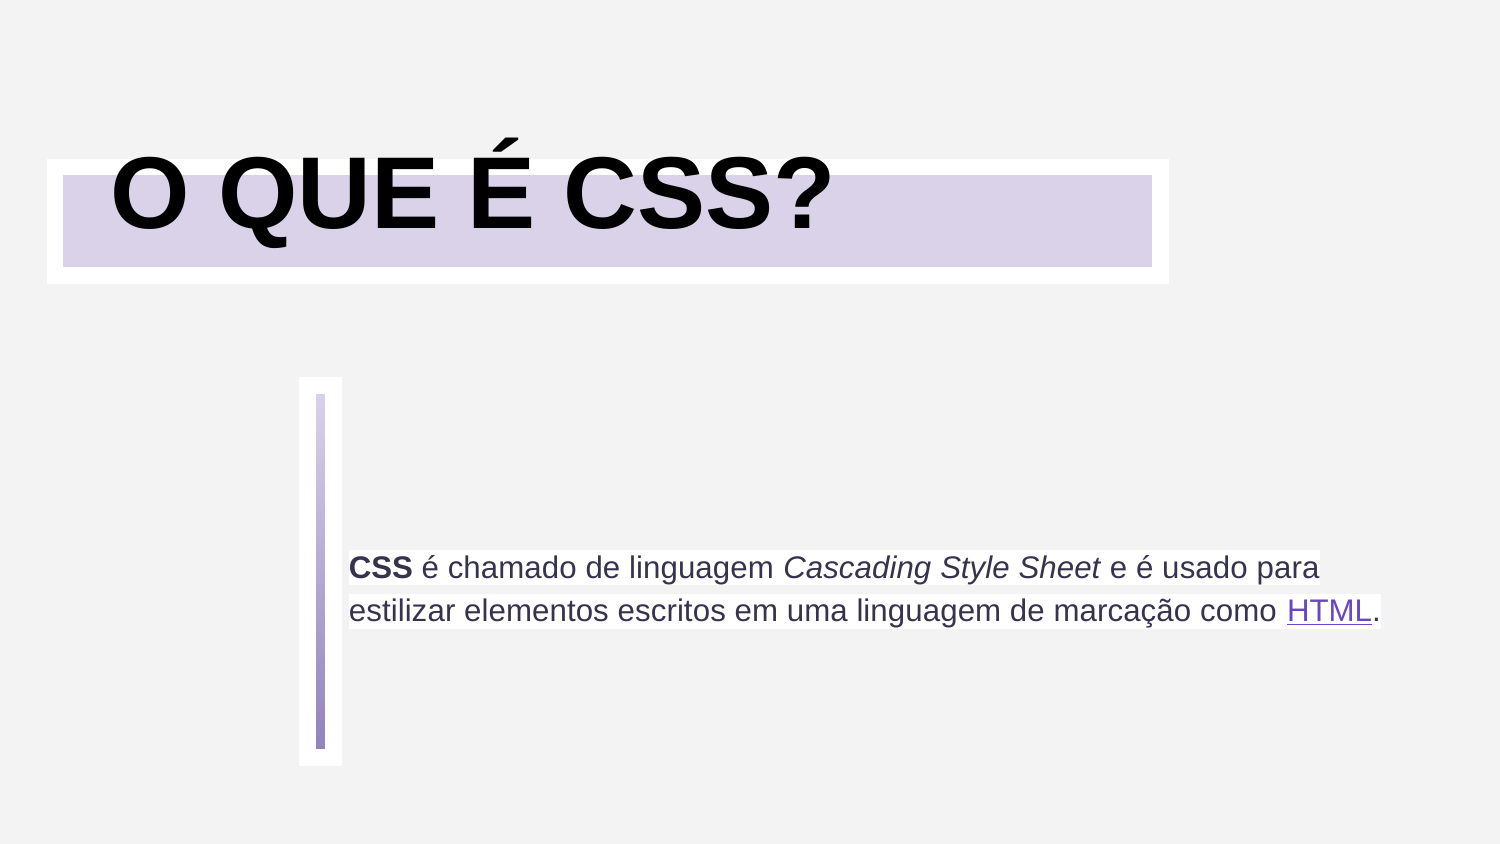

O QUE É CSS?

CSS é chamado de linguagem Cascading Style Sheet e é usado para estilizar elementos escritos em uma linguagem de marcação como HTML.